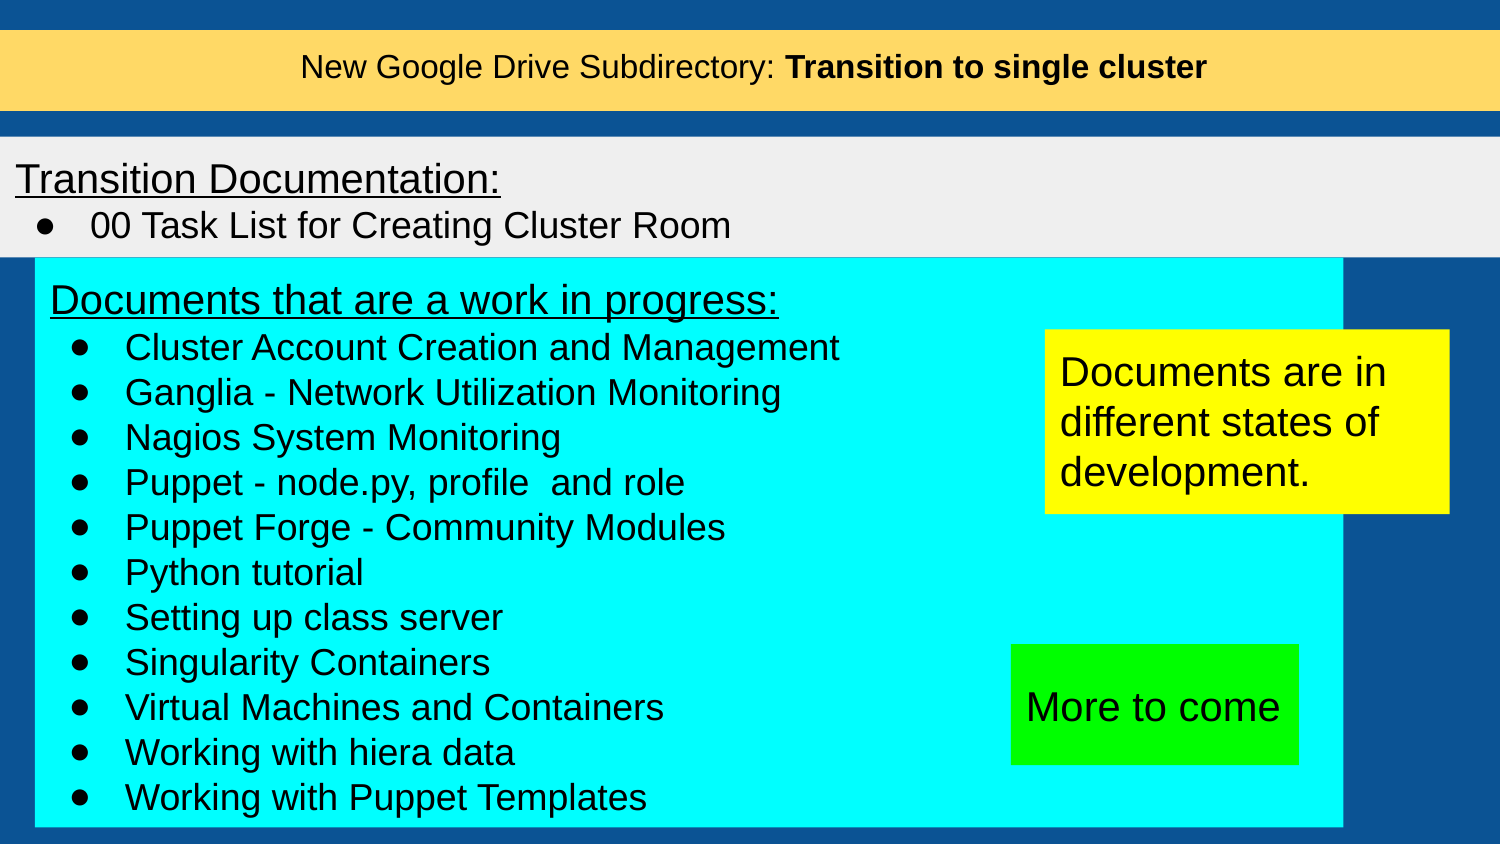

New Google Drive Subdirectory: Transition to single cluster
Transition Documentation:
00 Task List for Creating Cluster Room

Documents that are a work in progress:
Cluster Account Creation and Management
Ganglia - Network Utilization Monitoring
Nagios System Monitoring
Puppet - node.py, profile  and role
Puppet Forge - Community Modules
Python tutorial
Setting up class server
Singularity Containers
Virtual Machines and Containers
Working with hiera data
Working with Puppet Templates

Documents are in different states of development.
More to come